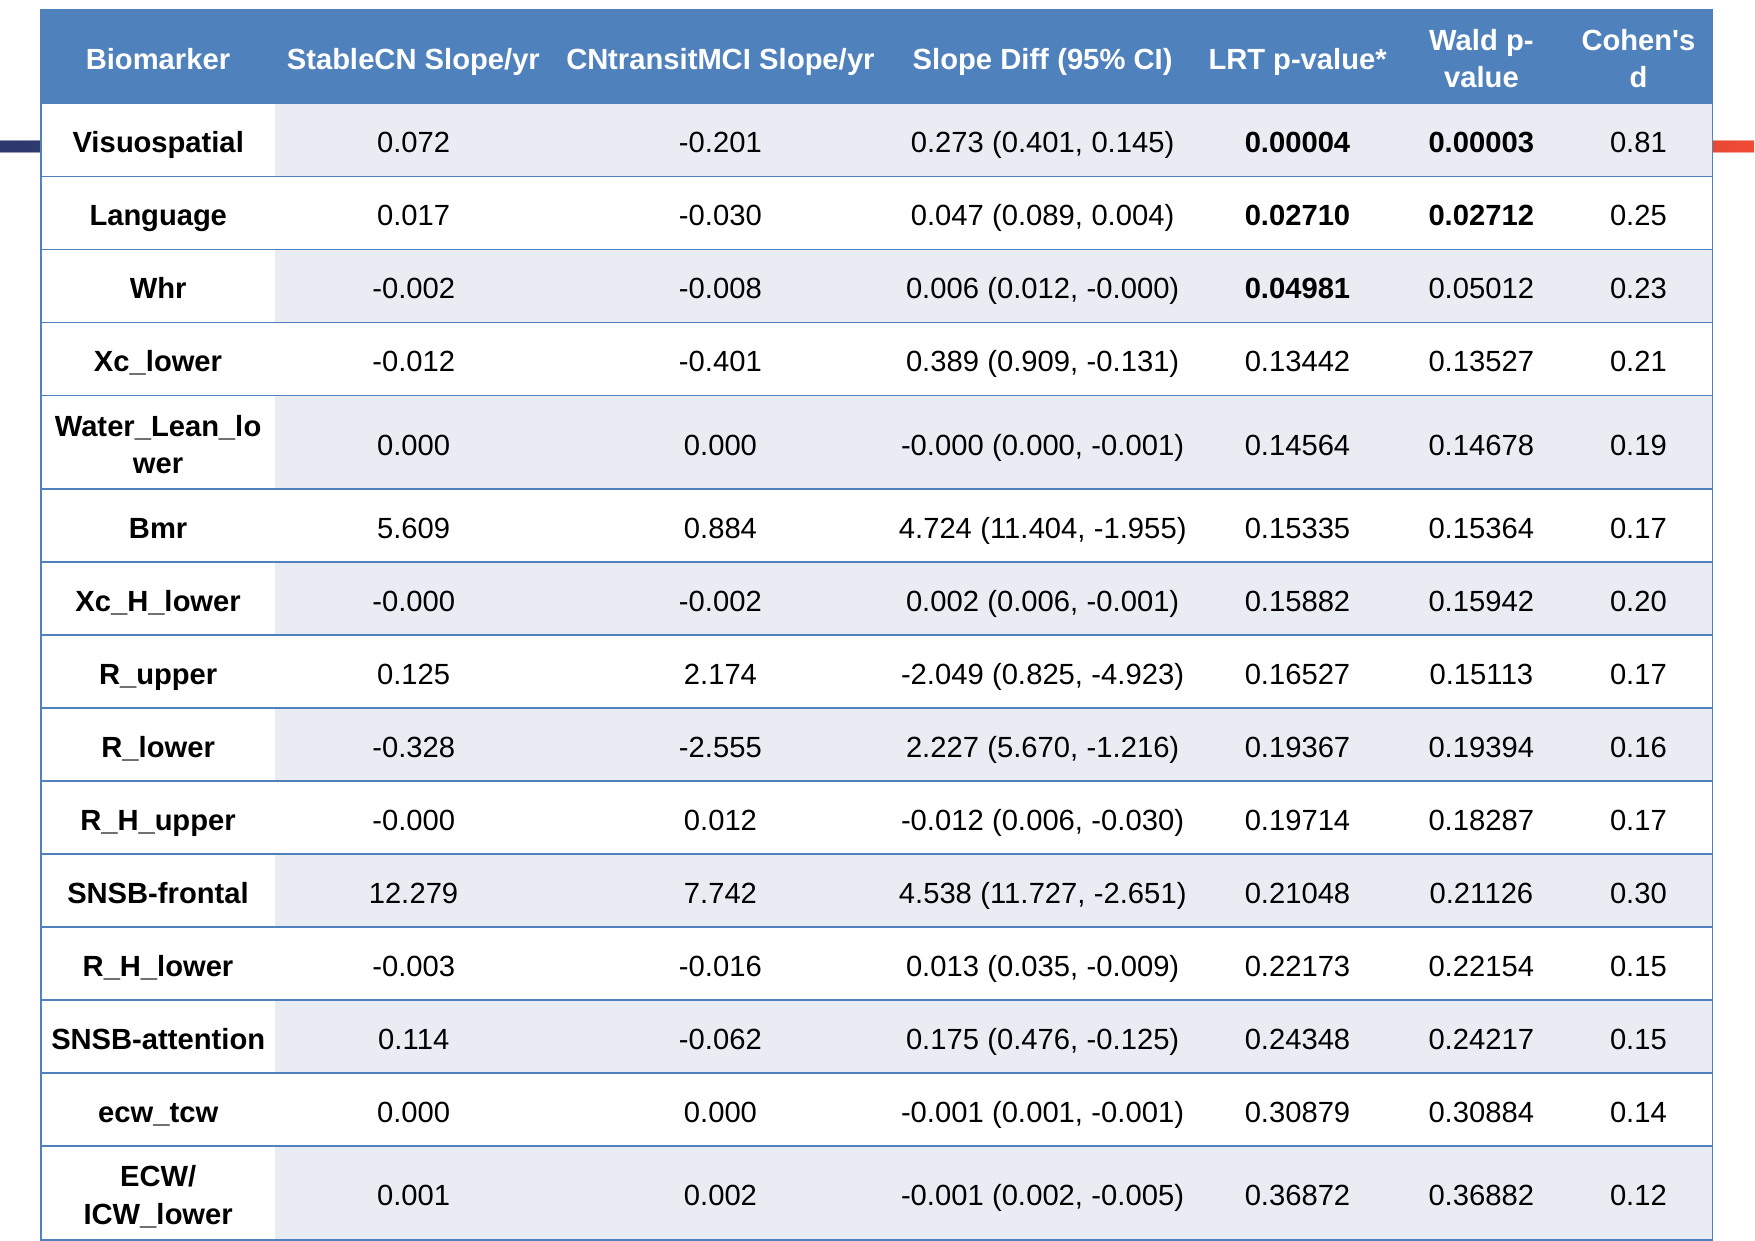

| Biomarker | StableCN Slope/yr | CNtransitMCI Slope/yr | Slope Diff (95% CI) | LRT p-value\* | Wald p-value | Cohen's d |
| --- | --- | --- | --- | --- | --- | --- |
| Visuospatial | 0.072 | -0.201 | 0.273 (0.401, 0.145) | 0.00004 | 0.00003 | 0.81 |
| Language | 0.017 | -0.030 | 0.047 (0.089, 0.004) | 0.02710 | 0.02712 | 0.25 |
| Whr | -0.002 | -0.008 | 0.006 (0.012, -0.000) | 0.04981 | 0.05012 | 0.23 |
| Xc\_lower | -0.012 | -0.401 | 0.389 (0.909, -0.131) | 0.13442 | 0.13527 | 0.21 |
| Water\_Lean\_lower | 0.000 | 0.000 | -0.000 (0.000, -0.001) | 0.14564 | 0.14678 | 0.19 |
| Bmr | 5.609 | 0.884 | 4.724 (11.404, -1.955) | 0.15335 | 0.15364 | 0.17 |
| Xc\_H\_lower | -0.000 | -0.002 | 0.002 (0.006, -0.001) | 0.15882 | 0.15942 | 0.20 |
| R\_upper | 0.125 | 2.174 | -2.049 (0.825, -4.923) | 0.16527 | 0.15113 | 0.17 |
| R\_lower | -0.328 | -2.555 | 2.227 (5.670, -1.216) | 0.19367 | 0.19394 | 0.16 |
| R\_H\_upper | -0.000 | 0.012 | -0.012 (0.006, -0.030) | 0.19714 | 0.18287 | 0.17 |
| SNSB-frontal | 12.279 | 7.742 | 4.538 (11.727, -2.651) | 0.21048 | 0.21126 | 0.30 |
| R\_H\_lower | -0.003 | -0.016 | 0.013 (0.035, -0.009) | 0.22173 | 0.22154 | 0.15 |
| SNSB-attention | 0.114 | -0.062 | 0.175 (0.476, -0.125) | 0.24348 | 0.24217 | 0.15 |
| ecw\_tcw | 0.000 | 0.000 | -0.001 (0.001, -0.001) | 0.30879 | 0.30884 | 0.14 |
| ECW/ICW\_lower | 0.001 | 0.002 | -0.001 (0.002, -0.005) | 0.36872 | 0.36882 | 0.12 |
Linear Mixed-Effects Modeling